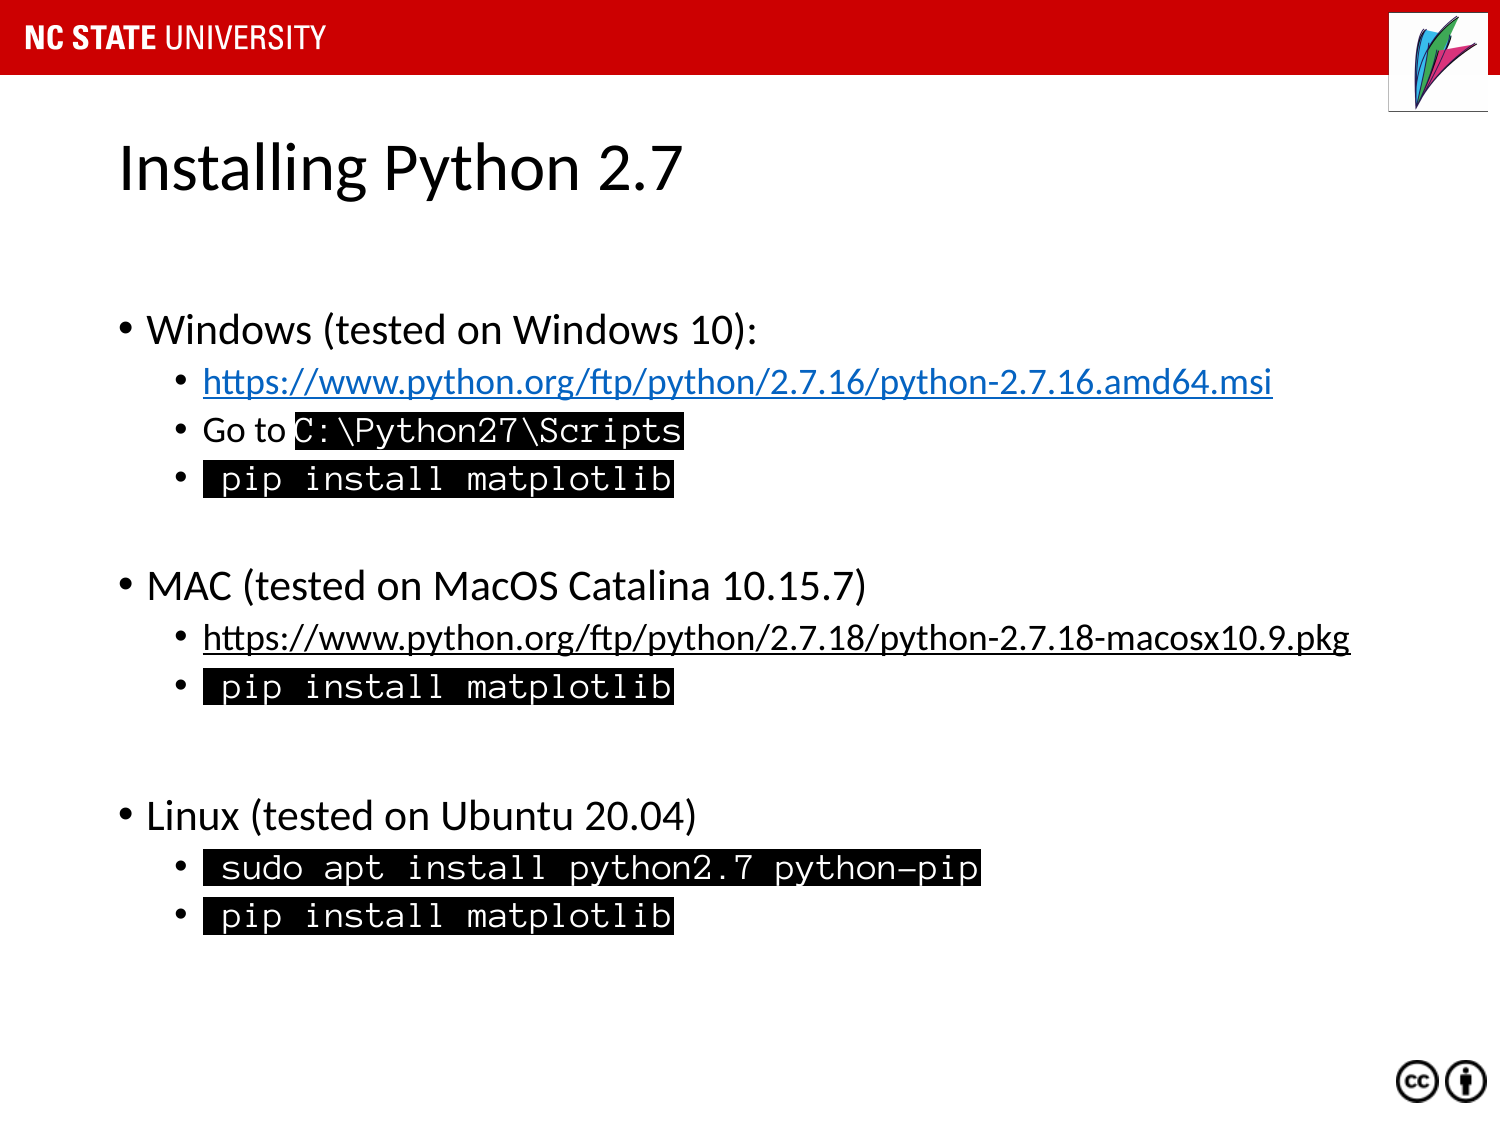

# Installing Python 2.7
Windows (tested on Windows 10):
https://www.python.org/ftp/python/2.7.16/python-2.7.16.amd64.msi
Go to C:\Python27\Scripts
 pip install matplotlib

MAC (tested on MacOS Catalina 10.15.7)
https://www.python.org/ftp/python/2.7.18/python-2.7.18-macosx10.9.pkg
 pip install matplotlib

Linux (tested on Ubuntu 20.04)
 sudo apt install python2.7 python-pip
 pip install matplotlib